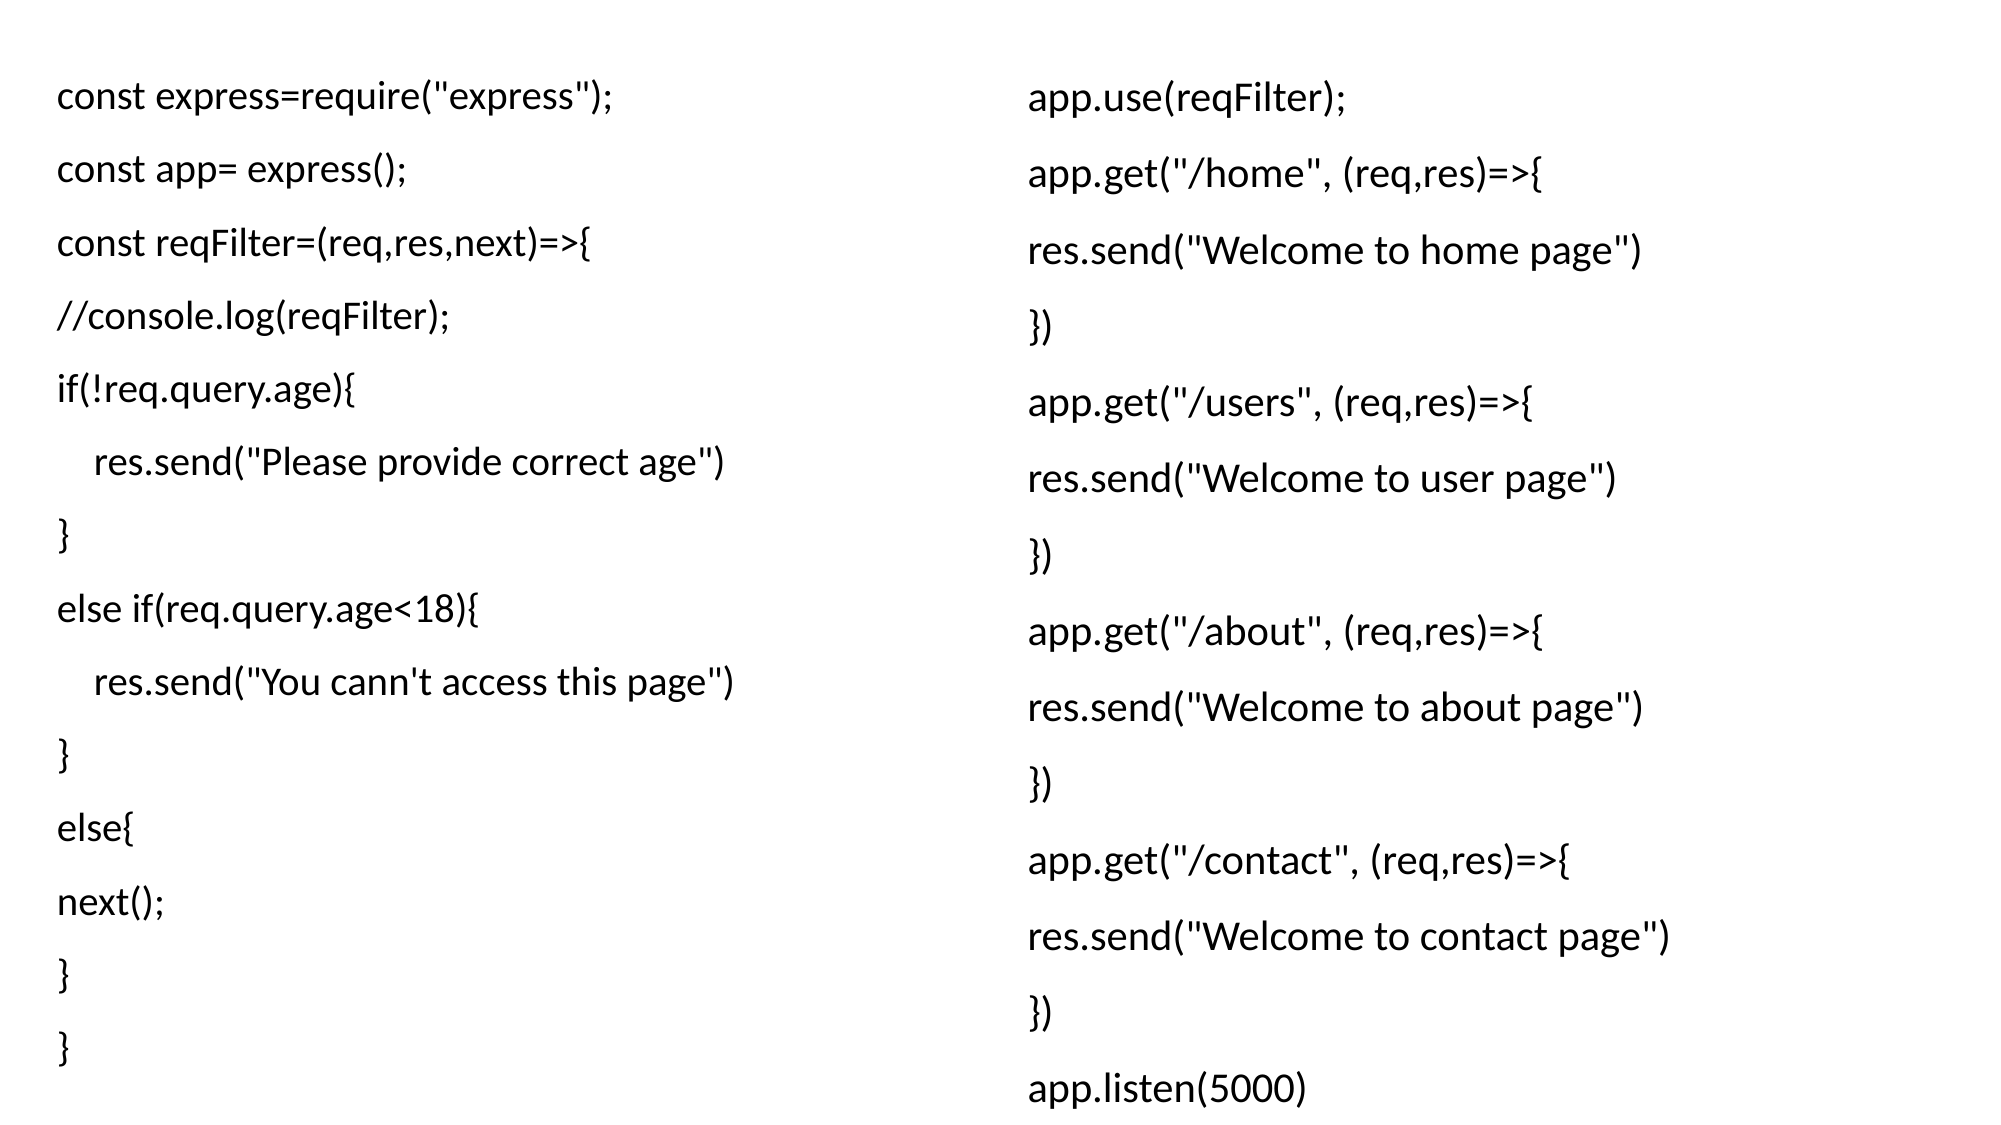

const express=require("express");
const app= express();
const reqFilter=(req,res,next)=>{
//console.log(reqFilter);
if(!req.query.age){
    res.send("Please provide correct age")
}
else if(req.query.age<18){
    res.send("You cann't access this page")
}
else{
next();
}
}
app.use(reqFilter);
app.get("/home", (req,res)=>{
res.send("Welcome to home page")
})
app.get("/users", (req,res)=>{
res.send("Welcome to user page")
})
app.get("/about", (req,res)=>{
res.send("Welcome to about page")
})
app.get("/contact", (req,res)=>{
res.send("Welcome to contact page")
})
app.listen(5000)